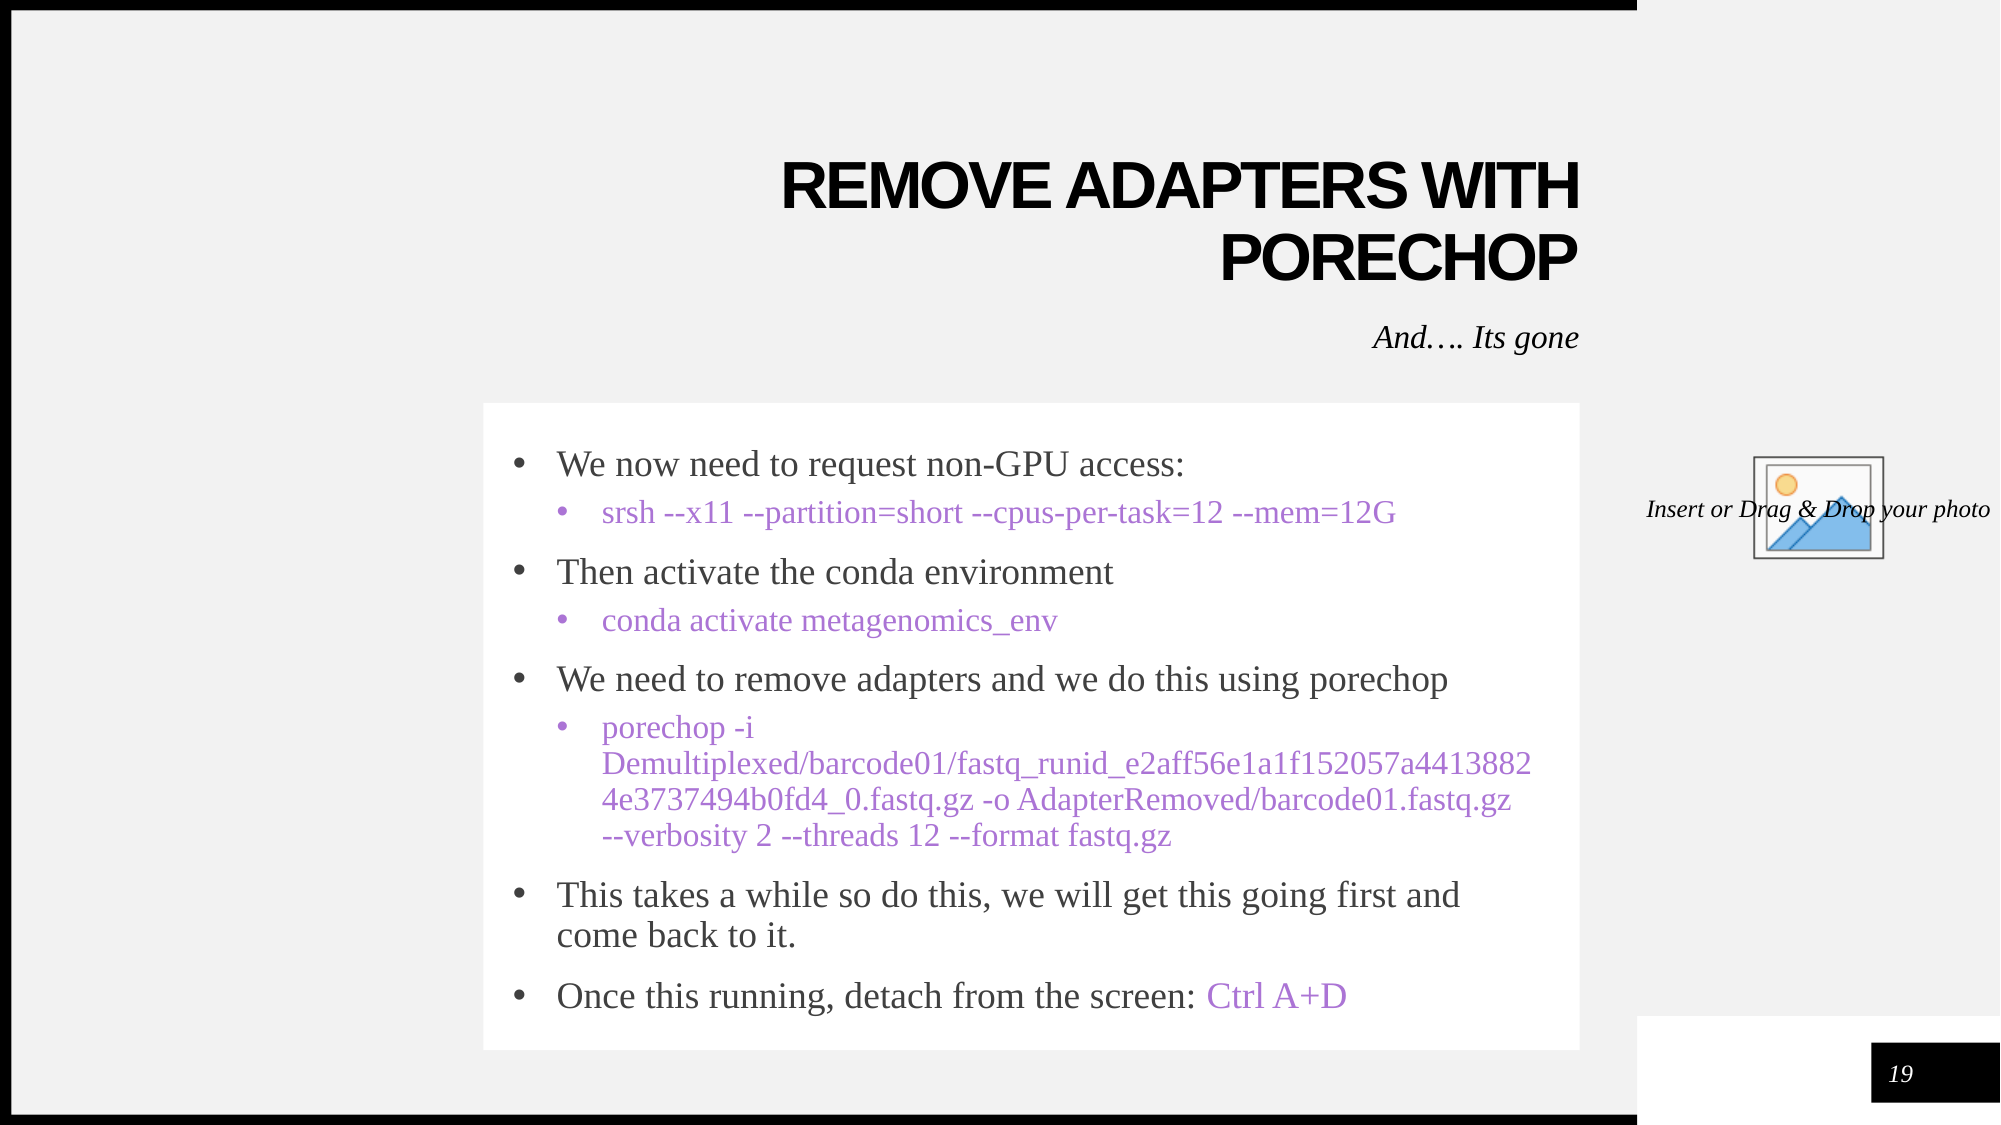

# REMOVE ADAPTERS WITH PORECHOP
And…. Its gone
We now need to request non-GPU access:
srsh --x11 --partition=short --cpus-per-task=12 --mem=12G
Then activate the conda environment
conda activate metagenomics_env
We need to remove adapters and we do this using porechop
porechop -i Demultiplexed/barcode01/fastq_runid_e2aff56e1a1f152057a44138824e3737494b0fd4_0.fastq.gz -o AdapterRemoved/barcode01.fastq.gz --verbosity 2 --threads 12 --format fastq.gz
This takes a while so do this, we will get this going first and come back to it.
Once this running, detach from the screen: Ctrl A+D
19